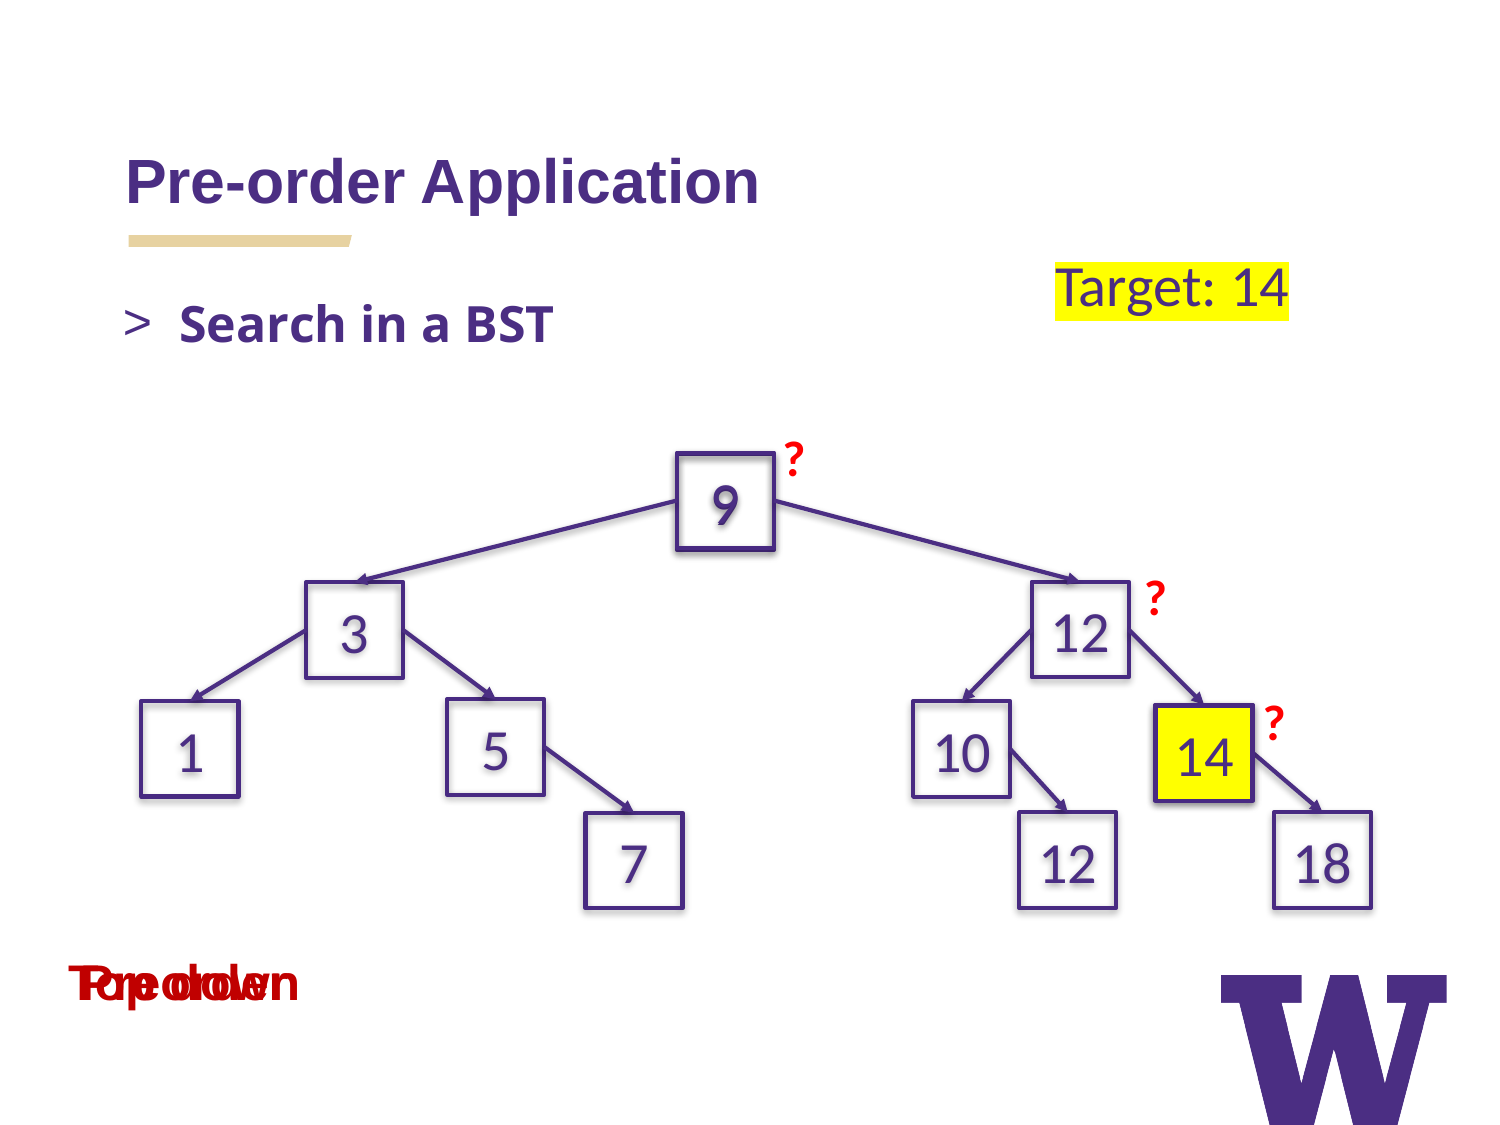

# Pre-order Application
Target: 14
Search in a BST
?
9
9
?
12
3
?
5
1
10
14
14
12
18
7
Top down
Preorder